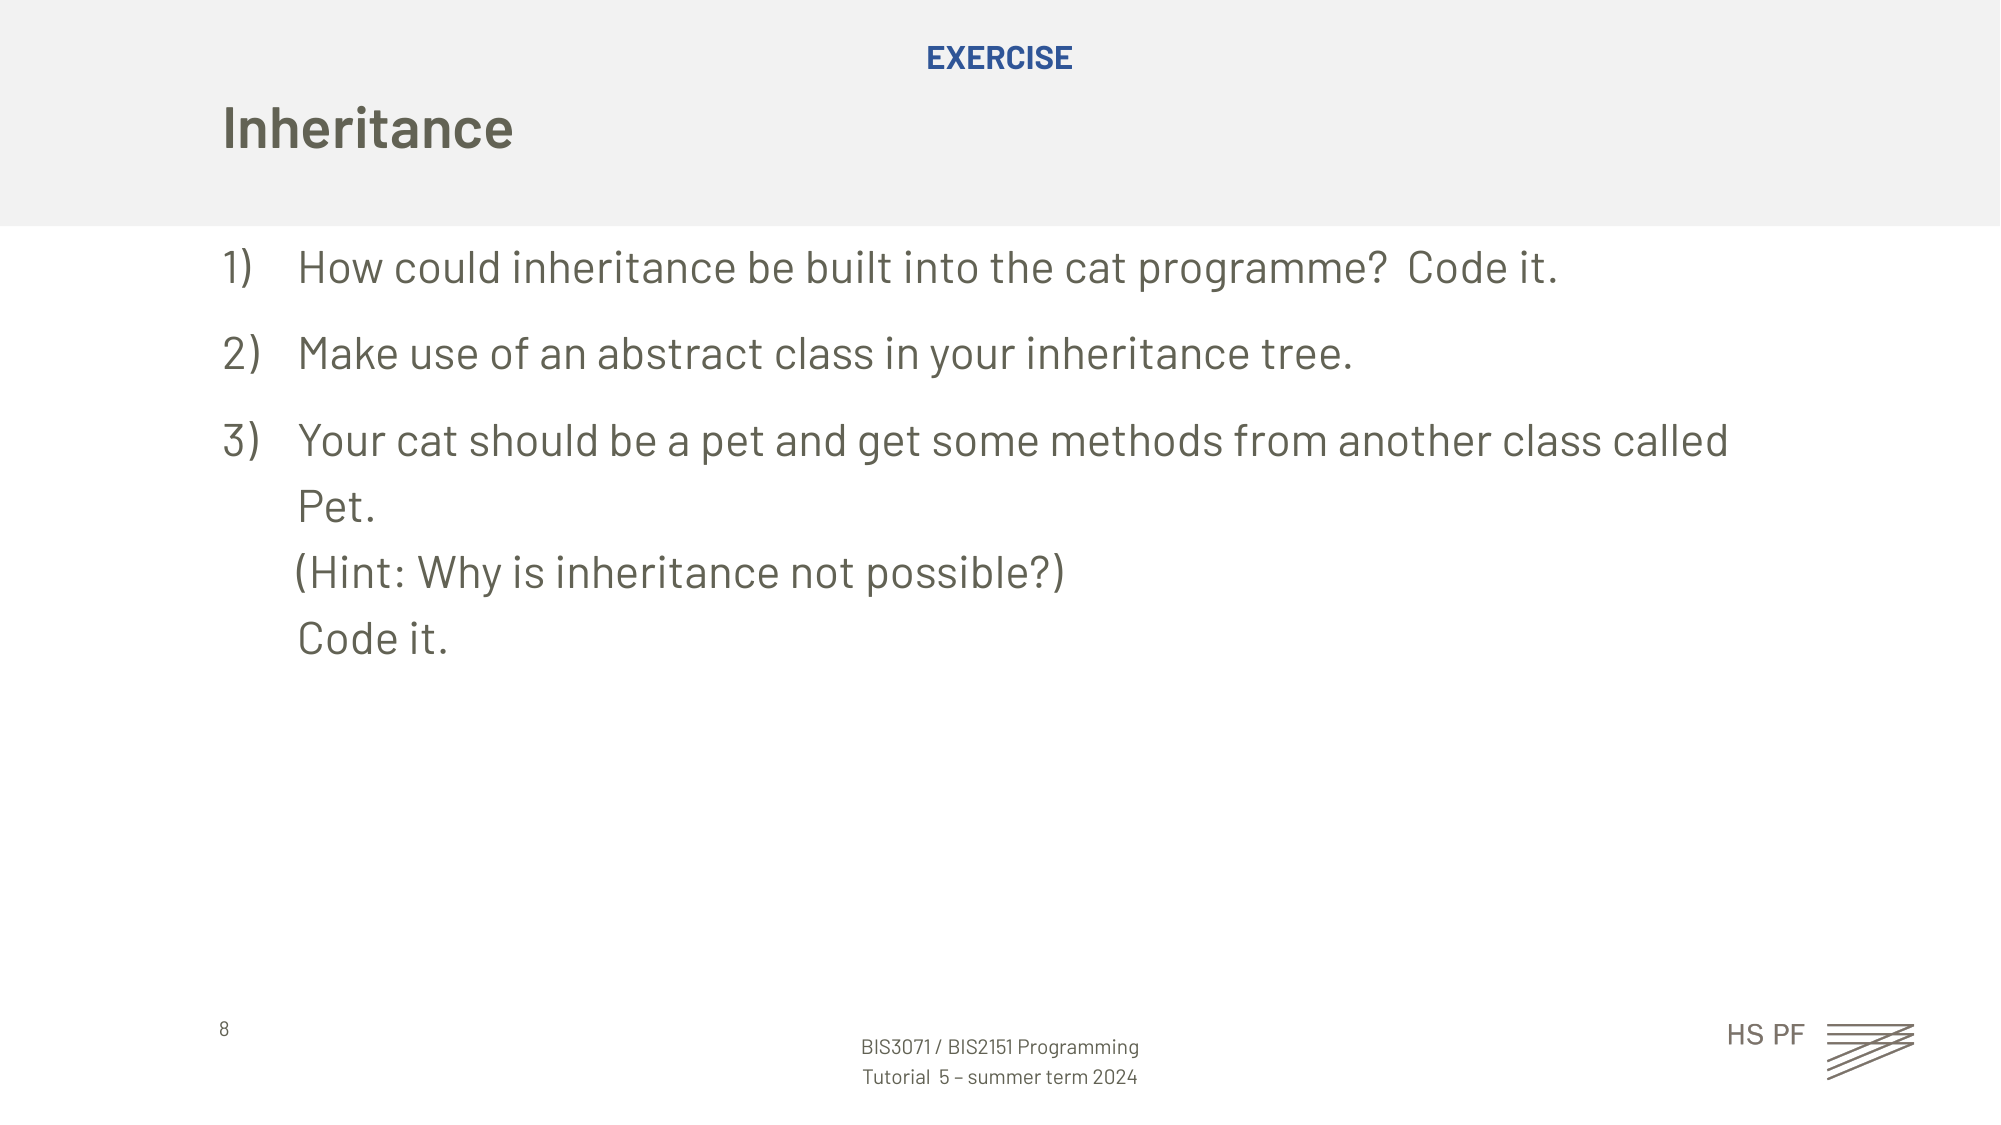

# Inheritance
How could inheritance be built into the cat programme?  Code it.
Make use of an abstract class in your inheritance tree.
Your cat should be a pet and get some methods from another class called Pet.
(Hint: Why is inheritance not possible?)
Code it.